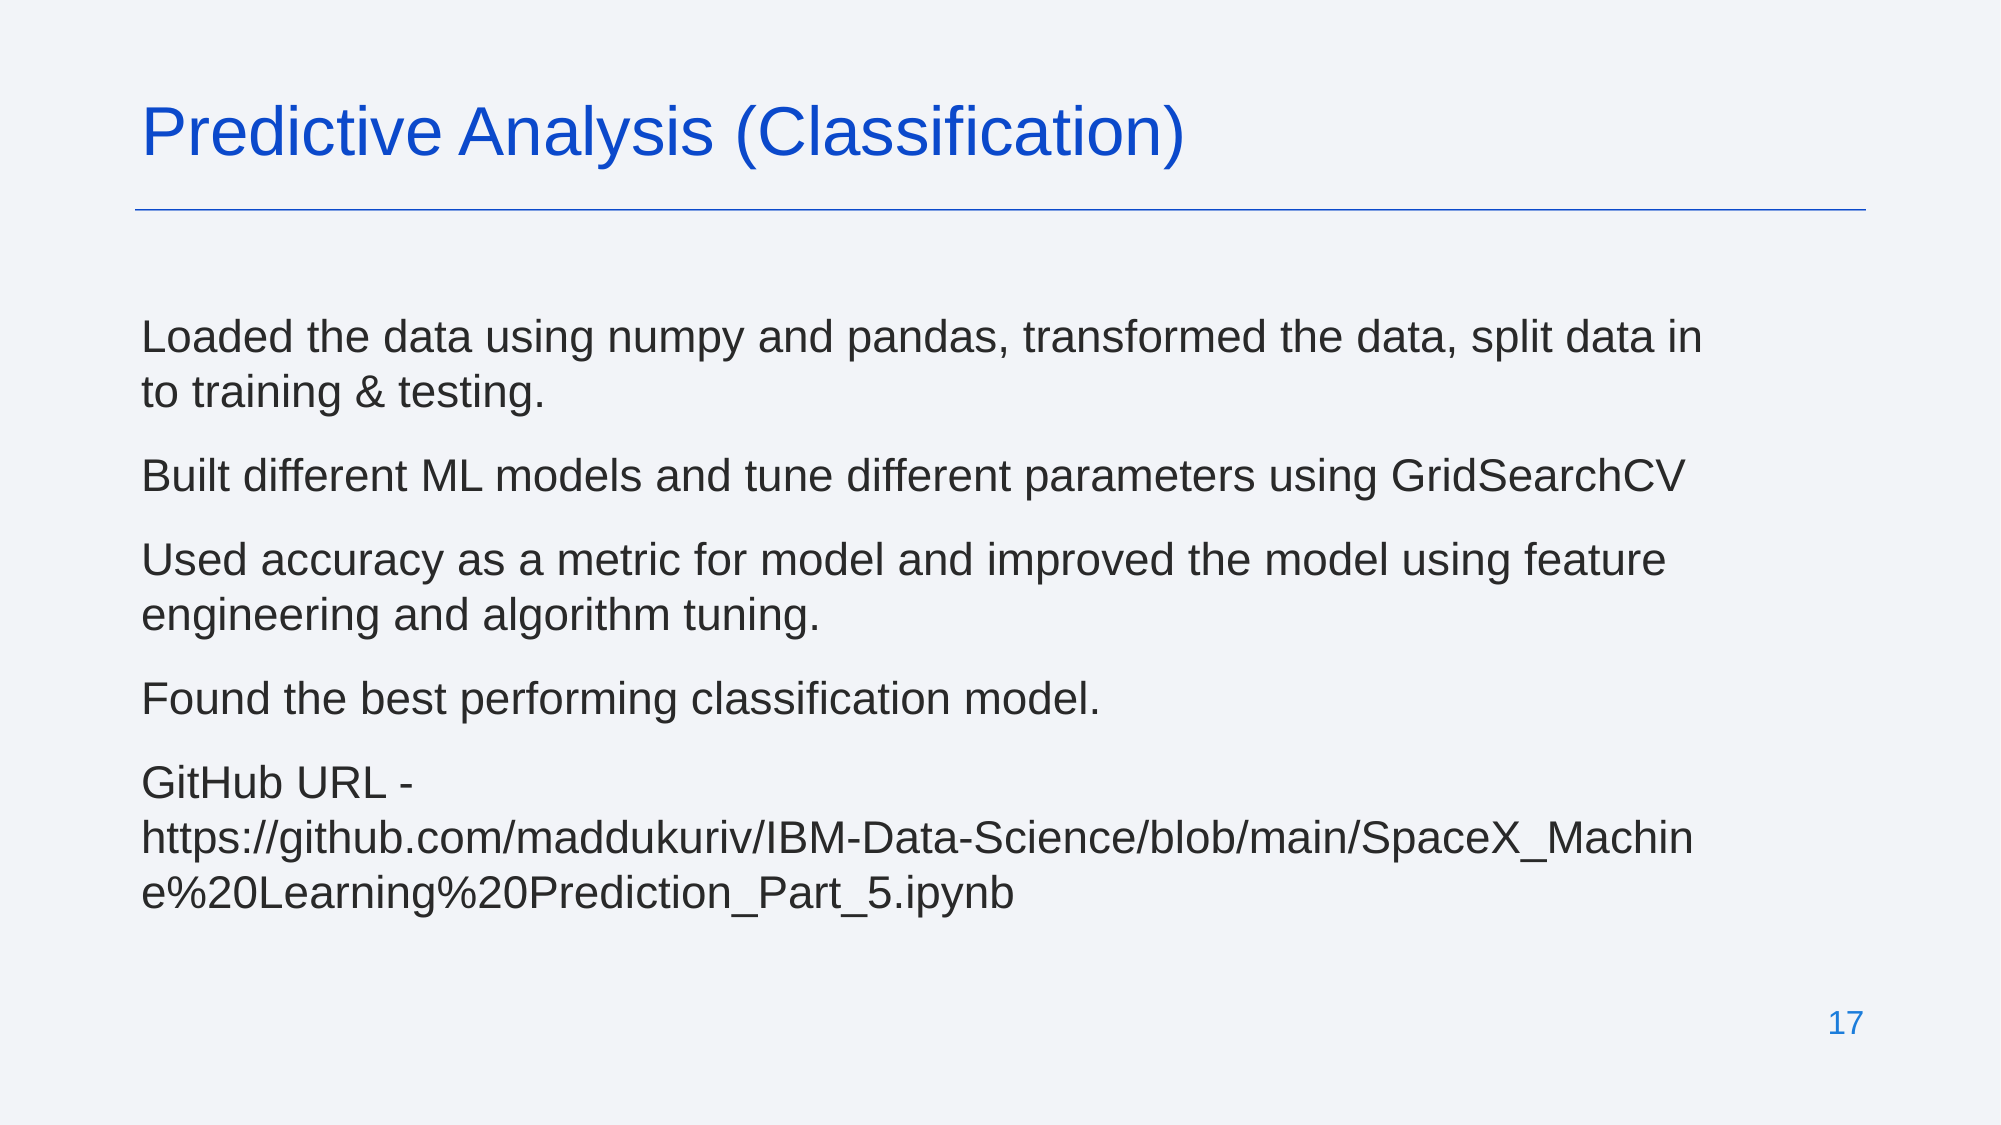

Predictive Analysis (Classification)
Loaded the data using numpy and pandas, transformed the data, split data in to training & testing.
Built different ML models and tune different parameters using GridSearchCV
Used accuracy as a metric for model and improved the model using feature engineering and algorithm tuning.
Found the best performing classification model.
GitHub URL - https://github.com/maddukuriv/IBM-Data-Science/blob/main/SpaceX_Machine%20Learning%20Prediction_Part_5.ipynb
17